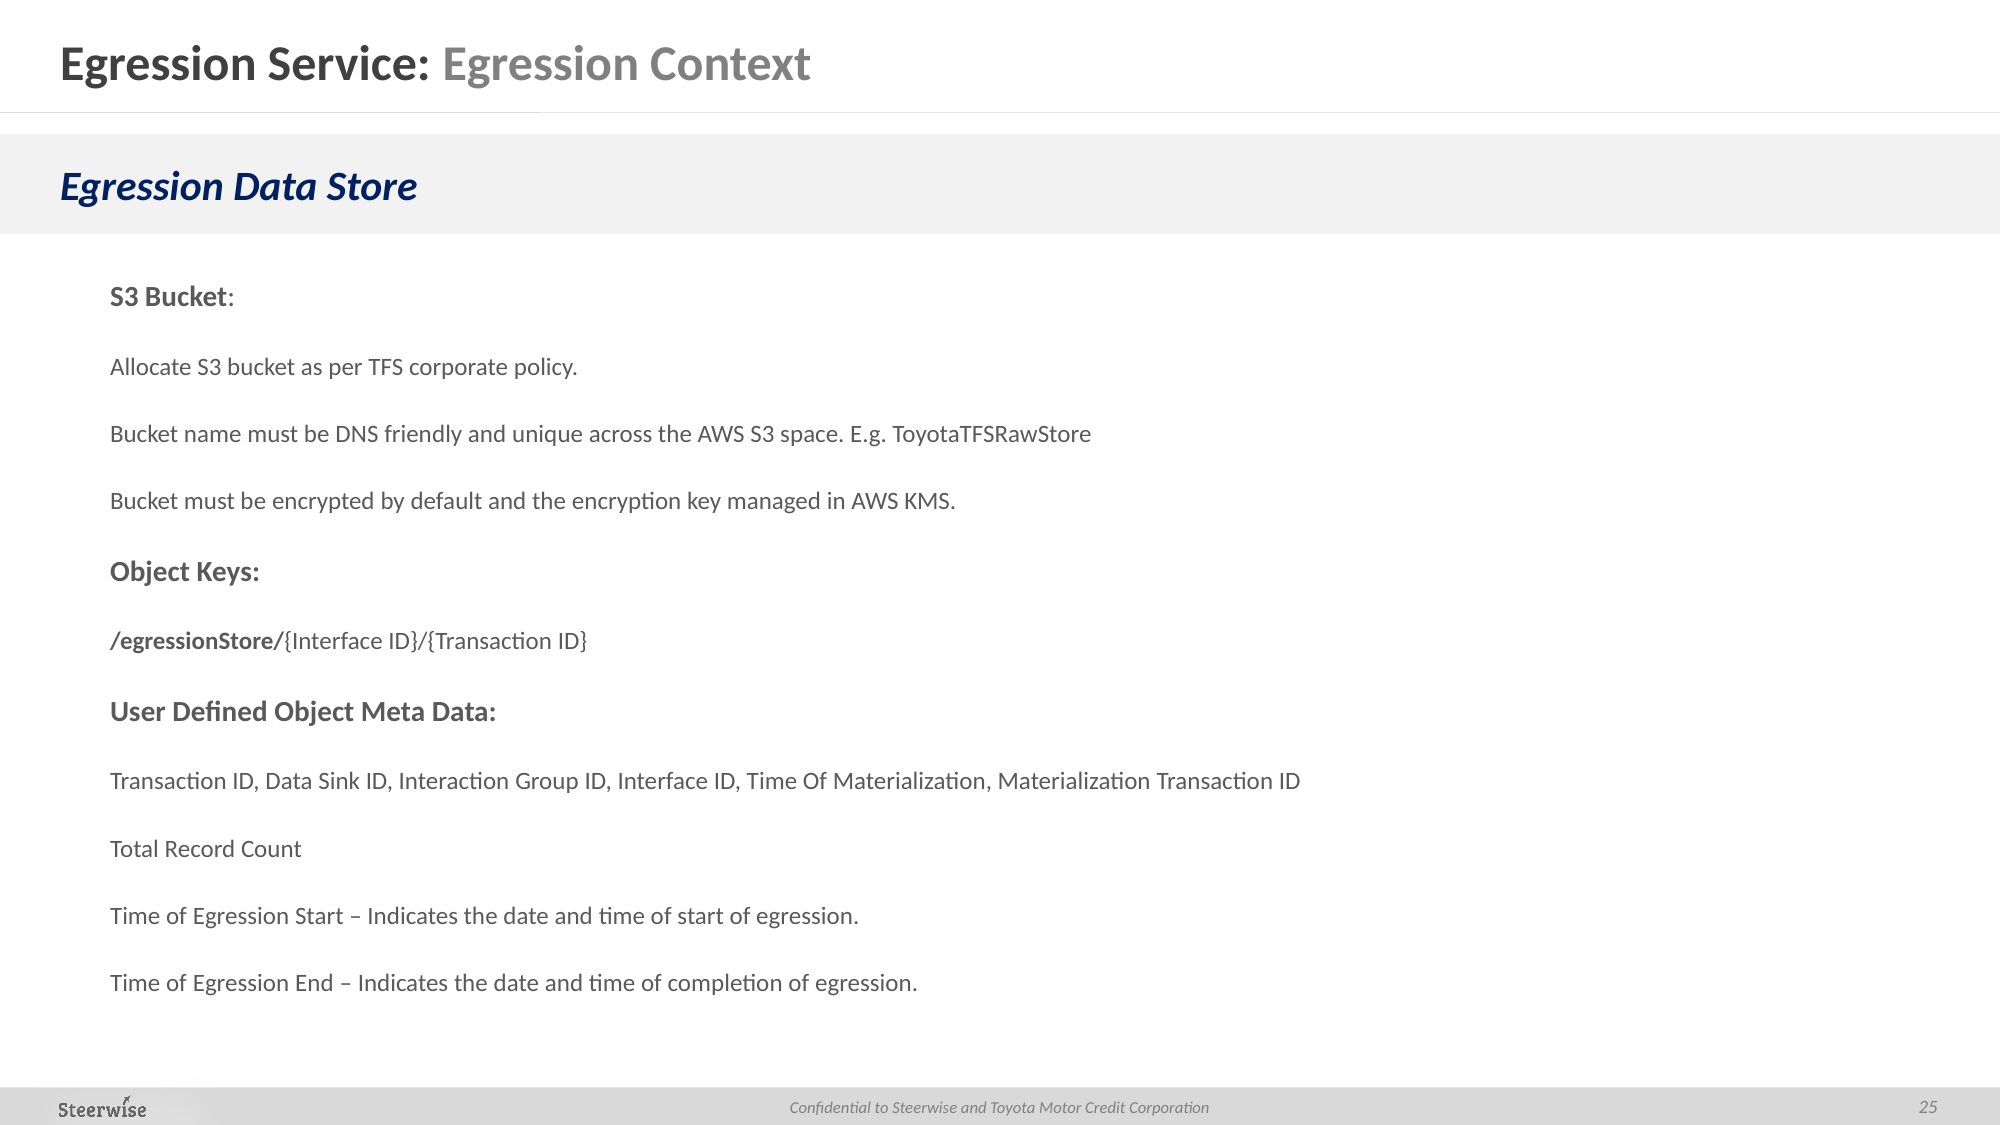

# Egression Service: Egression Context
Egression Data Store
S3 Bucket:
Allocate S3 bucket as per TFS corporate policy.
Bucket name must be DNS friendly and unique across the AWS S3 space. E.g. ToyotaTFSRawStore
Bucket must be encrypted by default and the encryption key managed in AWS KMS.
Object Keys:
/egressionStore/{Interface ID}/{Transaction ID}
User Defined Object Meta Data:
Transaction ID, Data Sink ID, Interaction Group ID, Interface ID, Time Of Materialization, Materialization Transaction ID
Total Record Count
Time of Egression Start – Indicates the date and time of start of egression.
Time of Egression End – Indicates the date and time of completion of egression.
25